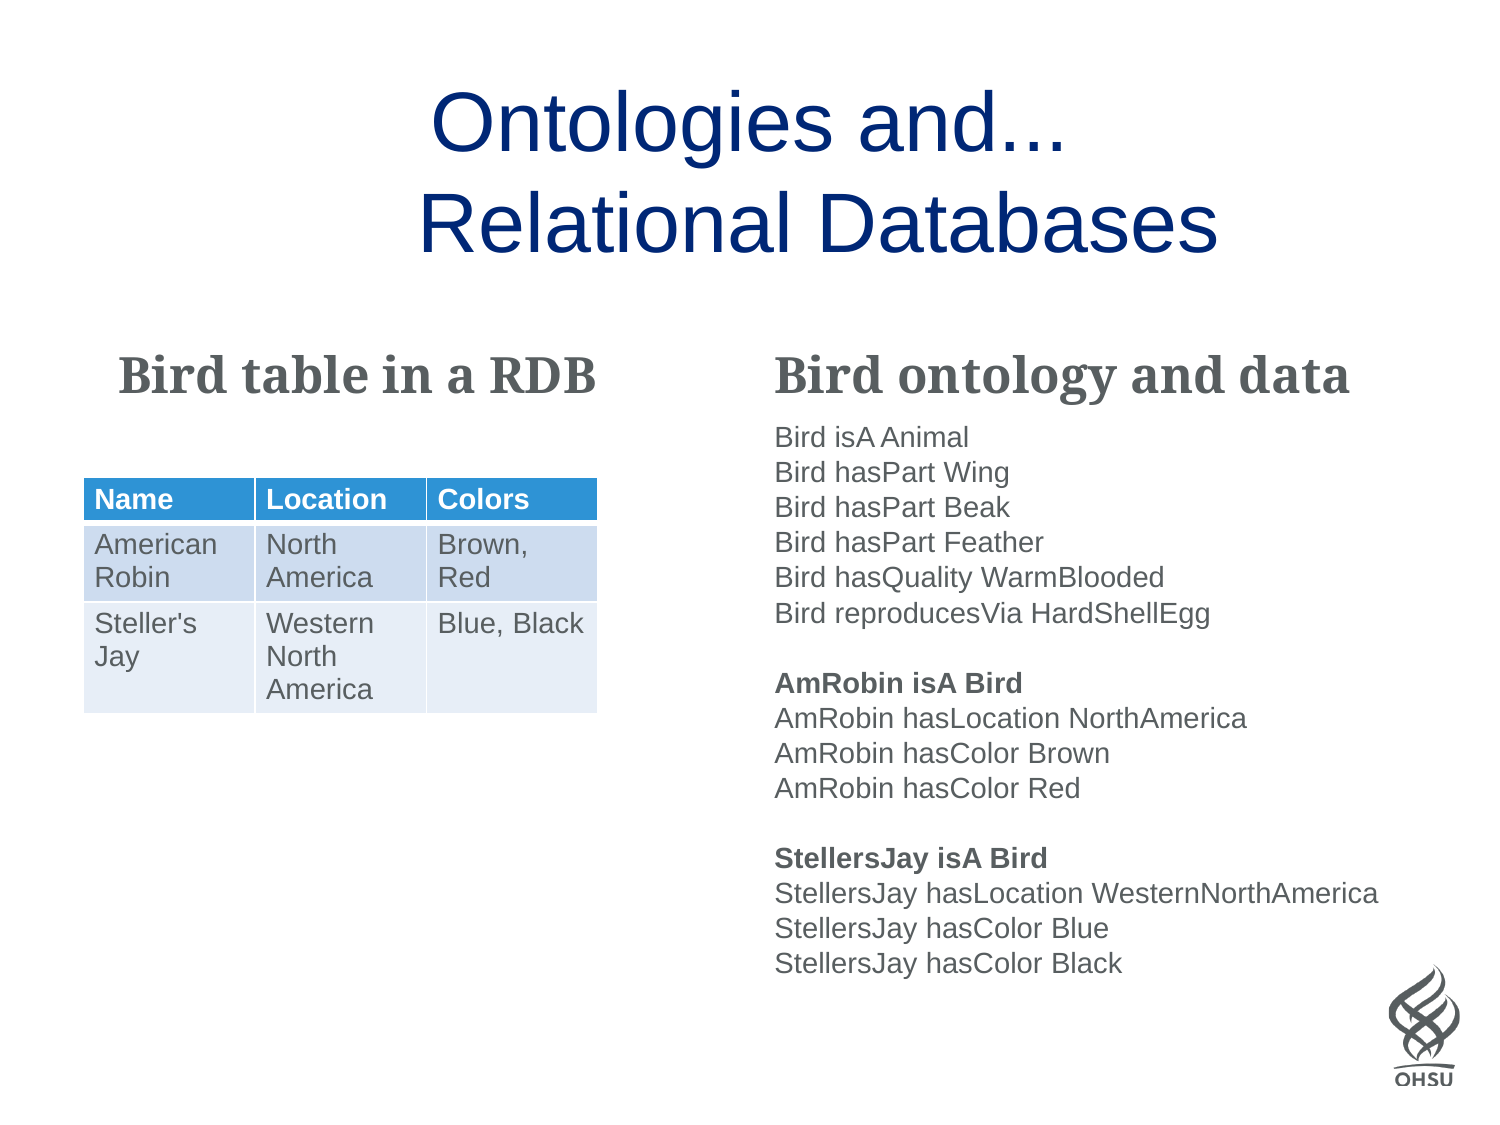

# Ontologies and... Relational Databases
Bird table in a RDB
Bird ontology and data
Bird isA Animal
Bird hasPart Wing
Bird hasPart Beak
Bird hasPart Feather
Bird hasQuality WarmBlooded
Bird reproducesVia HardShellEgg

AmRobin isA Bird
AmRobin hasLocation NorthAmerica
AmRobin hasColor Brown
AmRobin hasColor Red
StellersJay isA Bird
StellersJay hasLocation WesternNorthAmerica
StellersJay hasColor Blue
StellersJay hasColor Black
| Name | Location | Colors |
| --- | --- | --- |
| American Robin | North America | Brown, Red |
| Steller's Jay | Western North America | Blue, Black |